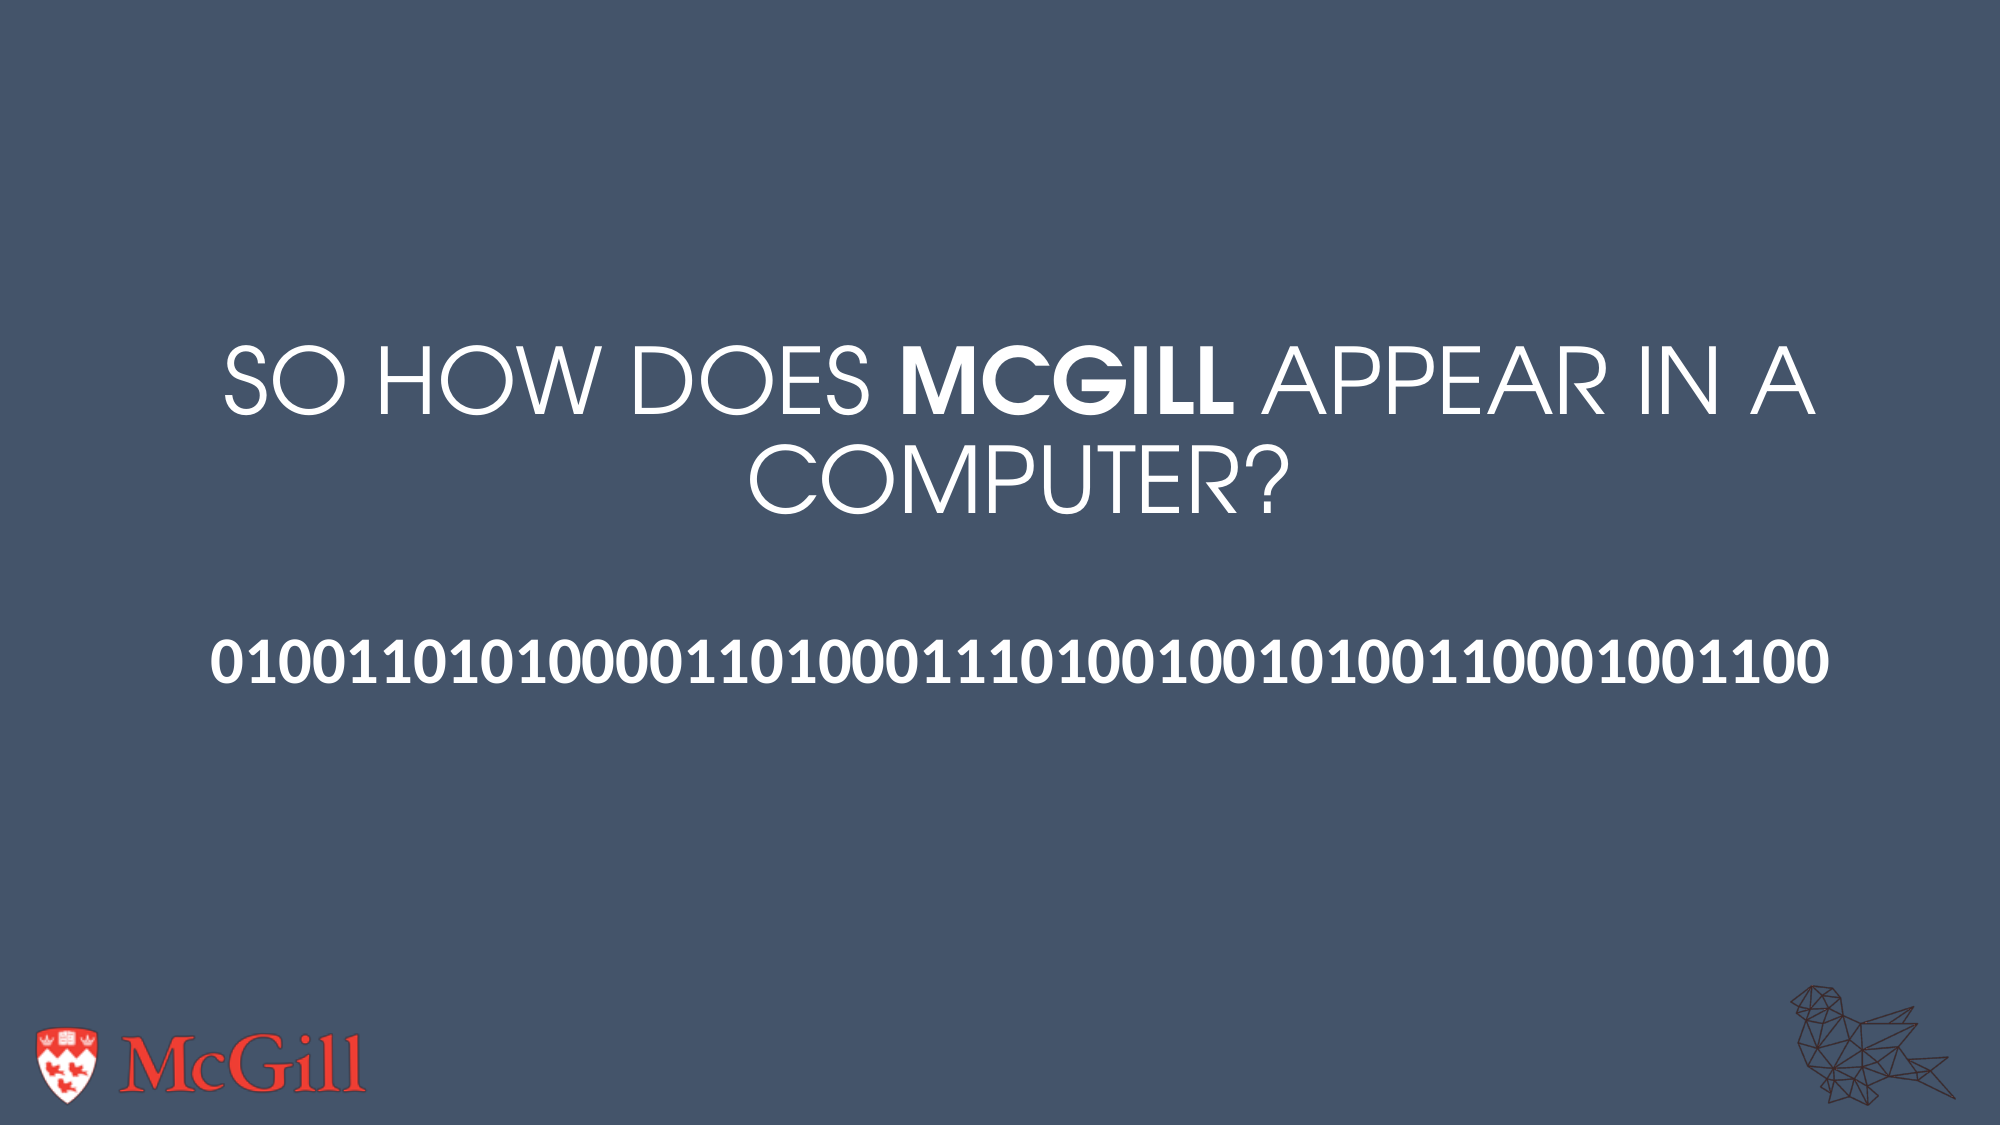

# So how does mcgill appear in a computer?
010011010100001101000111010010010100110001001100